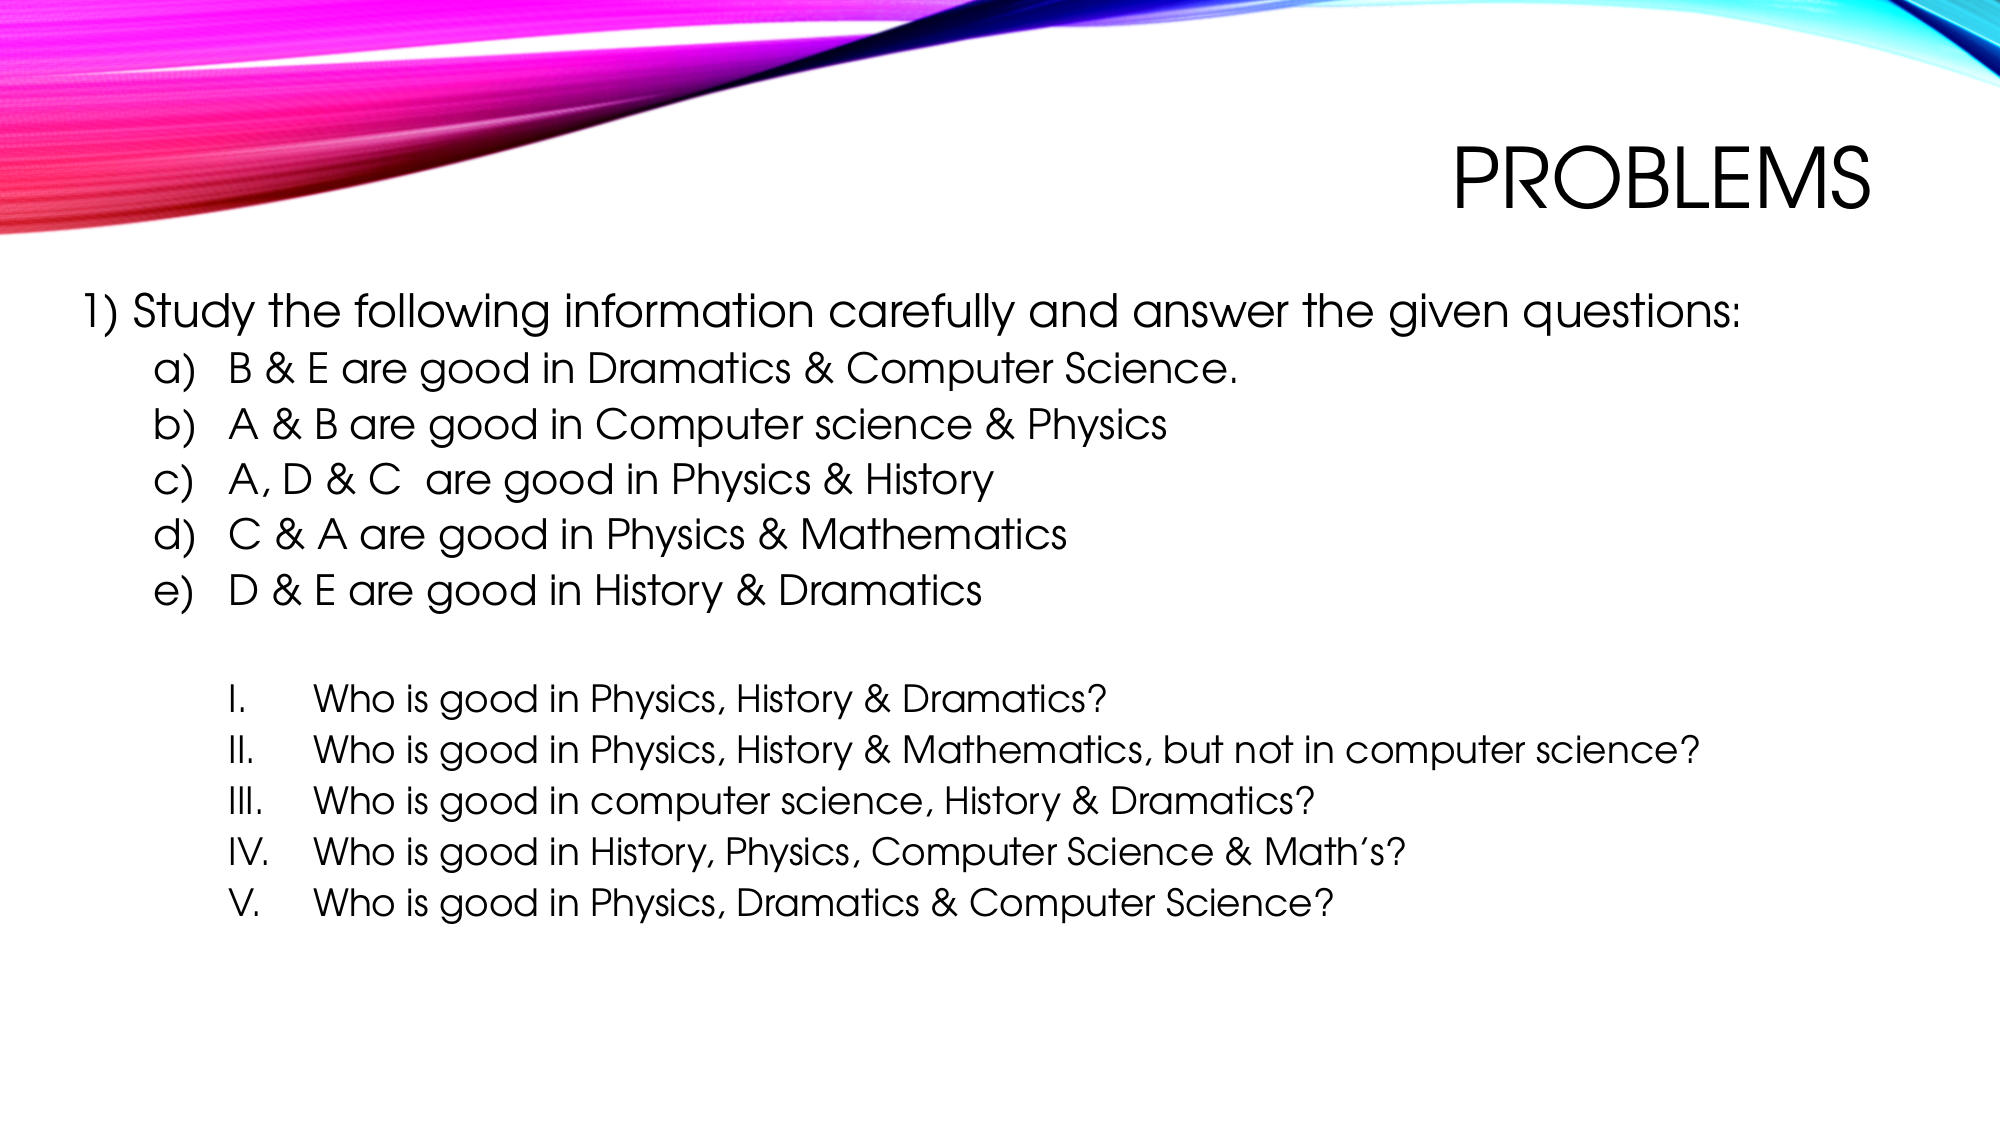

# Problems
1) Study the following information carefully and answer the given questions:
B & E are good in Dramatics & Computer Science.
A & B are good in Computer science & Physics
A, D & C  are good in Physics & History
C & A are good in Physics & Mathematics
D & E are good in History & Dramatics

Who is good in Physics, History & Dramatics?
Who is good in Physics, History & Mathematics, but not in computer science?
Who is good in computer science, History & Dramatics?
Who is good in History, Physics, Computer Science & Math’s?
Who is good in Physics, Dramatics & Computer Science?